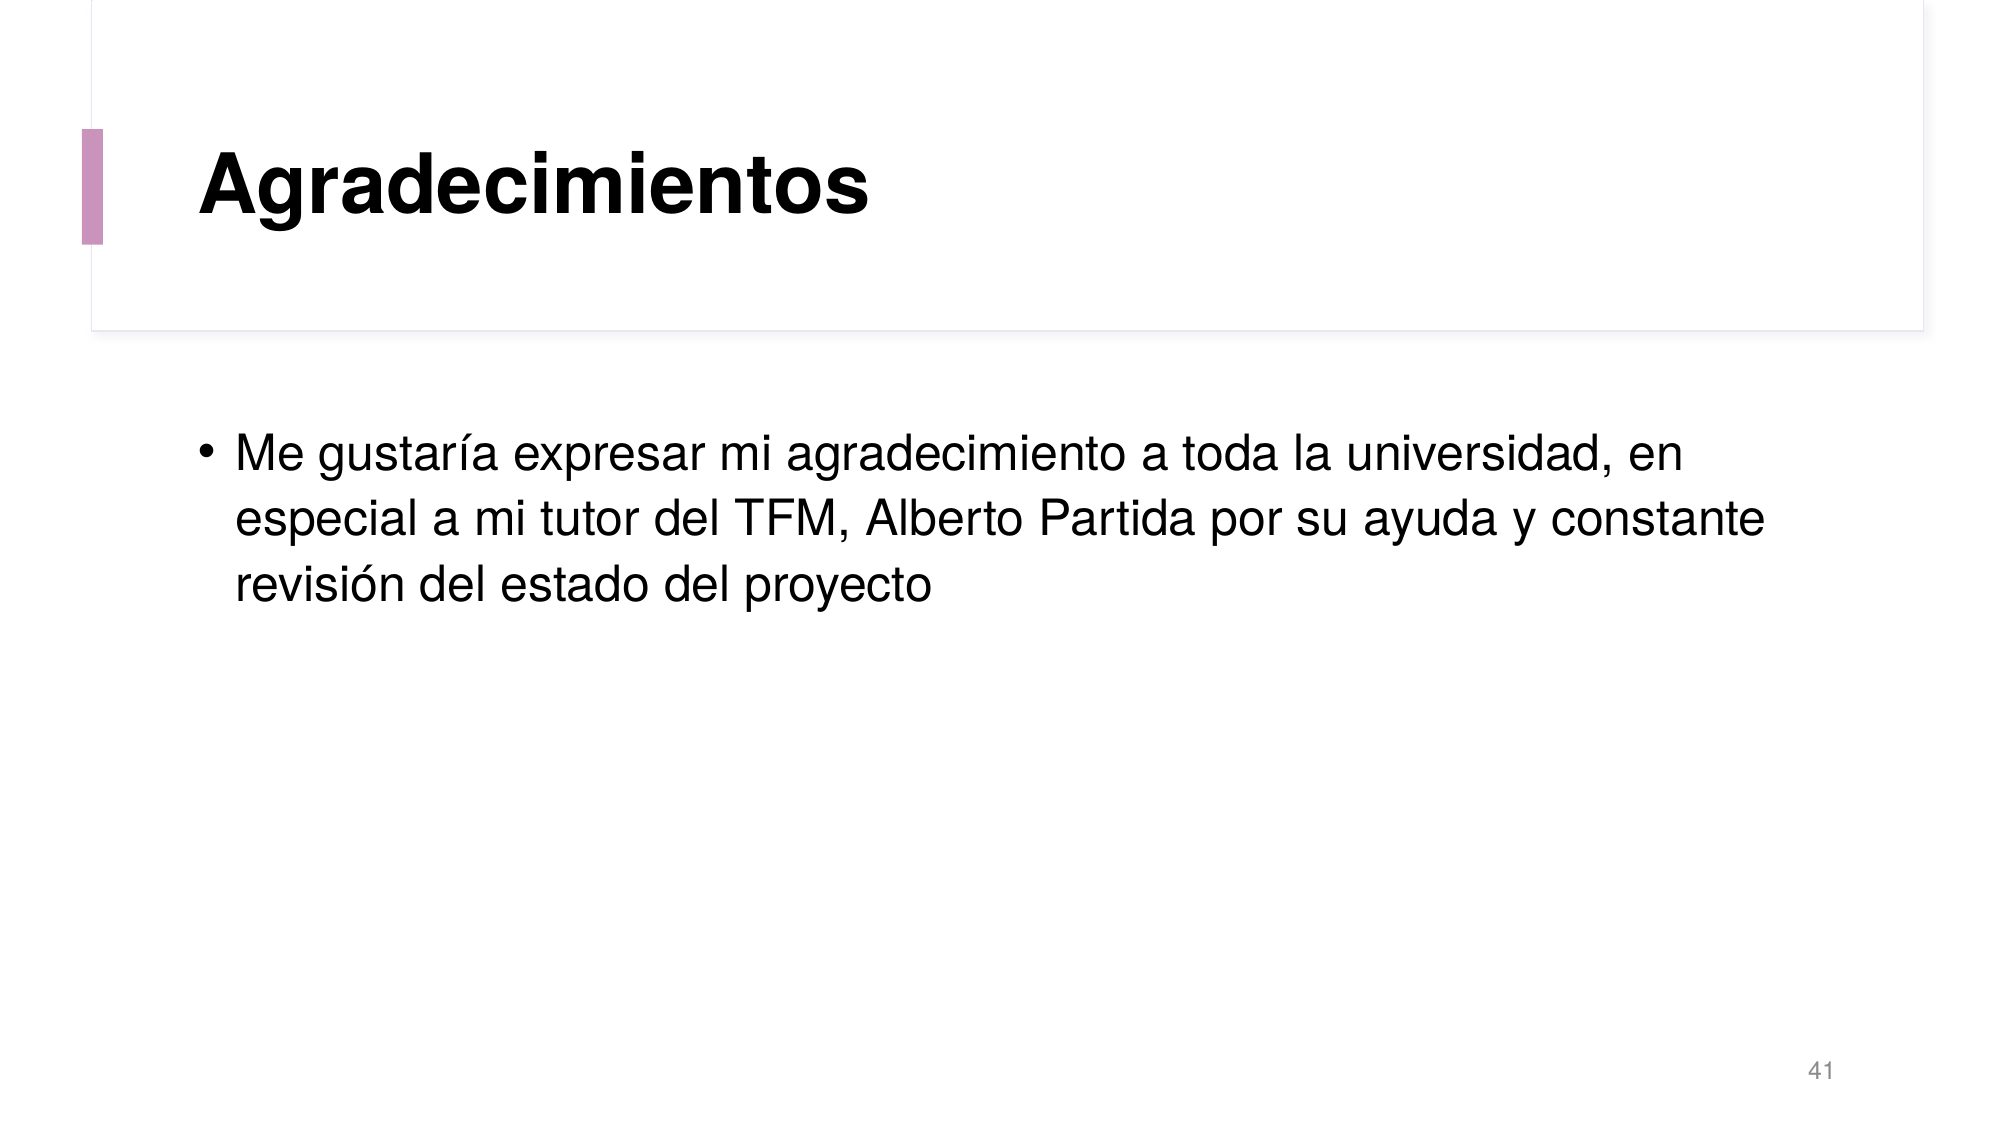

# Agradecimientos
Me gustaría expresar mi agradecimiento a toda la universidad, en especial a mi tutor del TFM, Alberto Partida por su ayuda y constante revisión del estado del proyecto
41